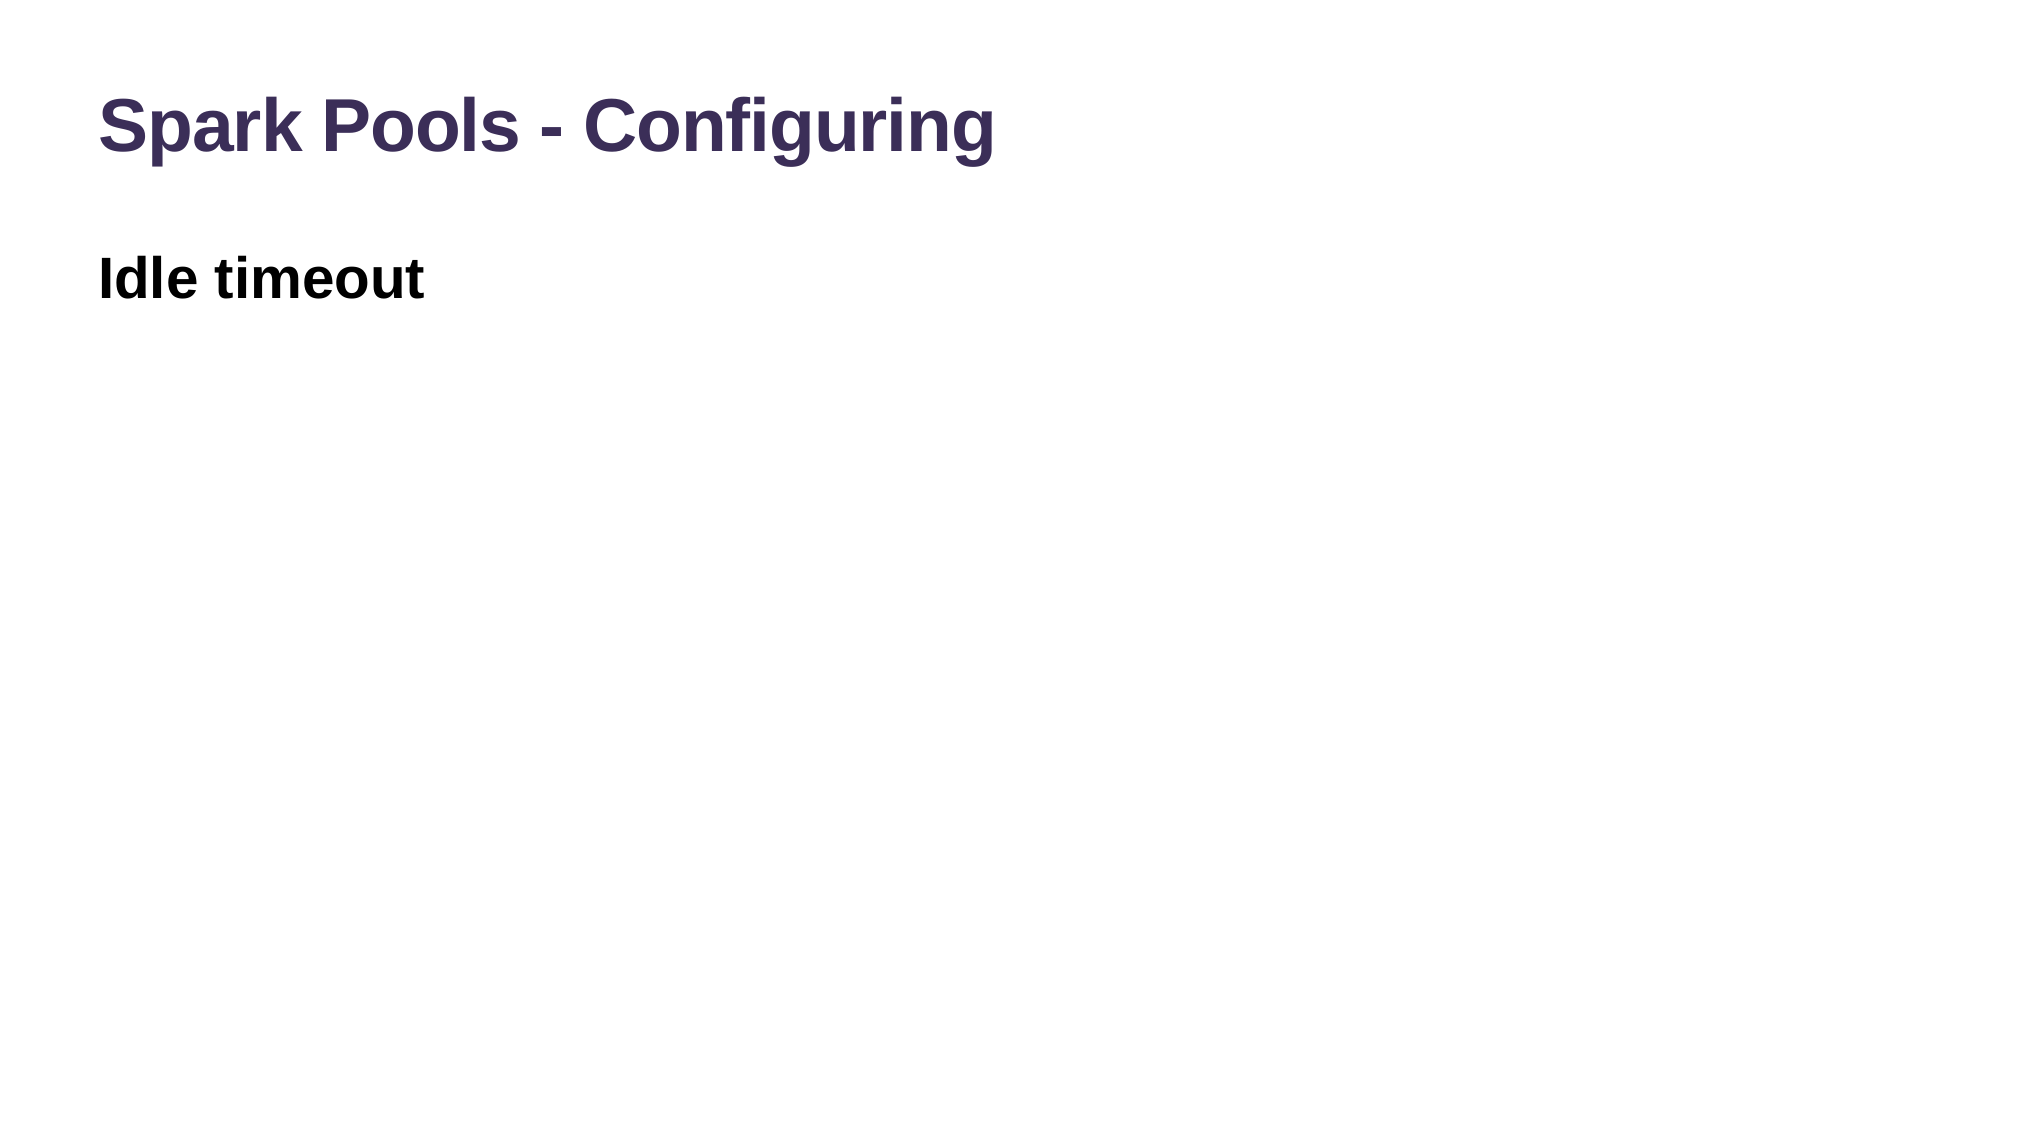

# Spark Pools - Configuring
Idle timeout